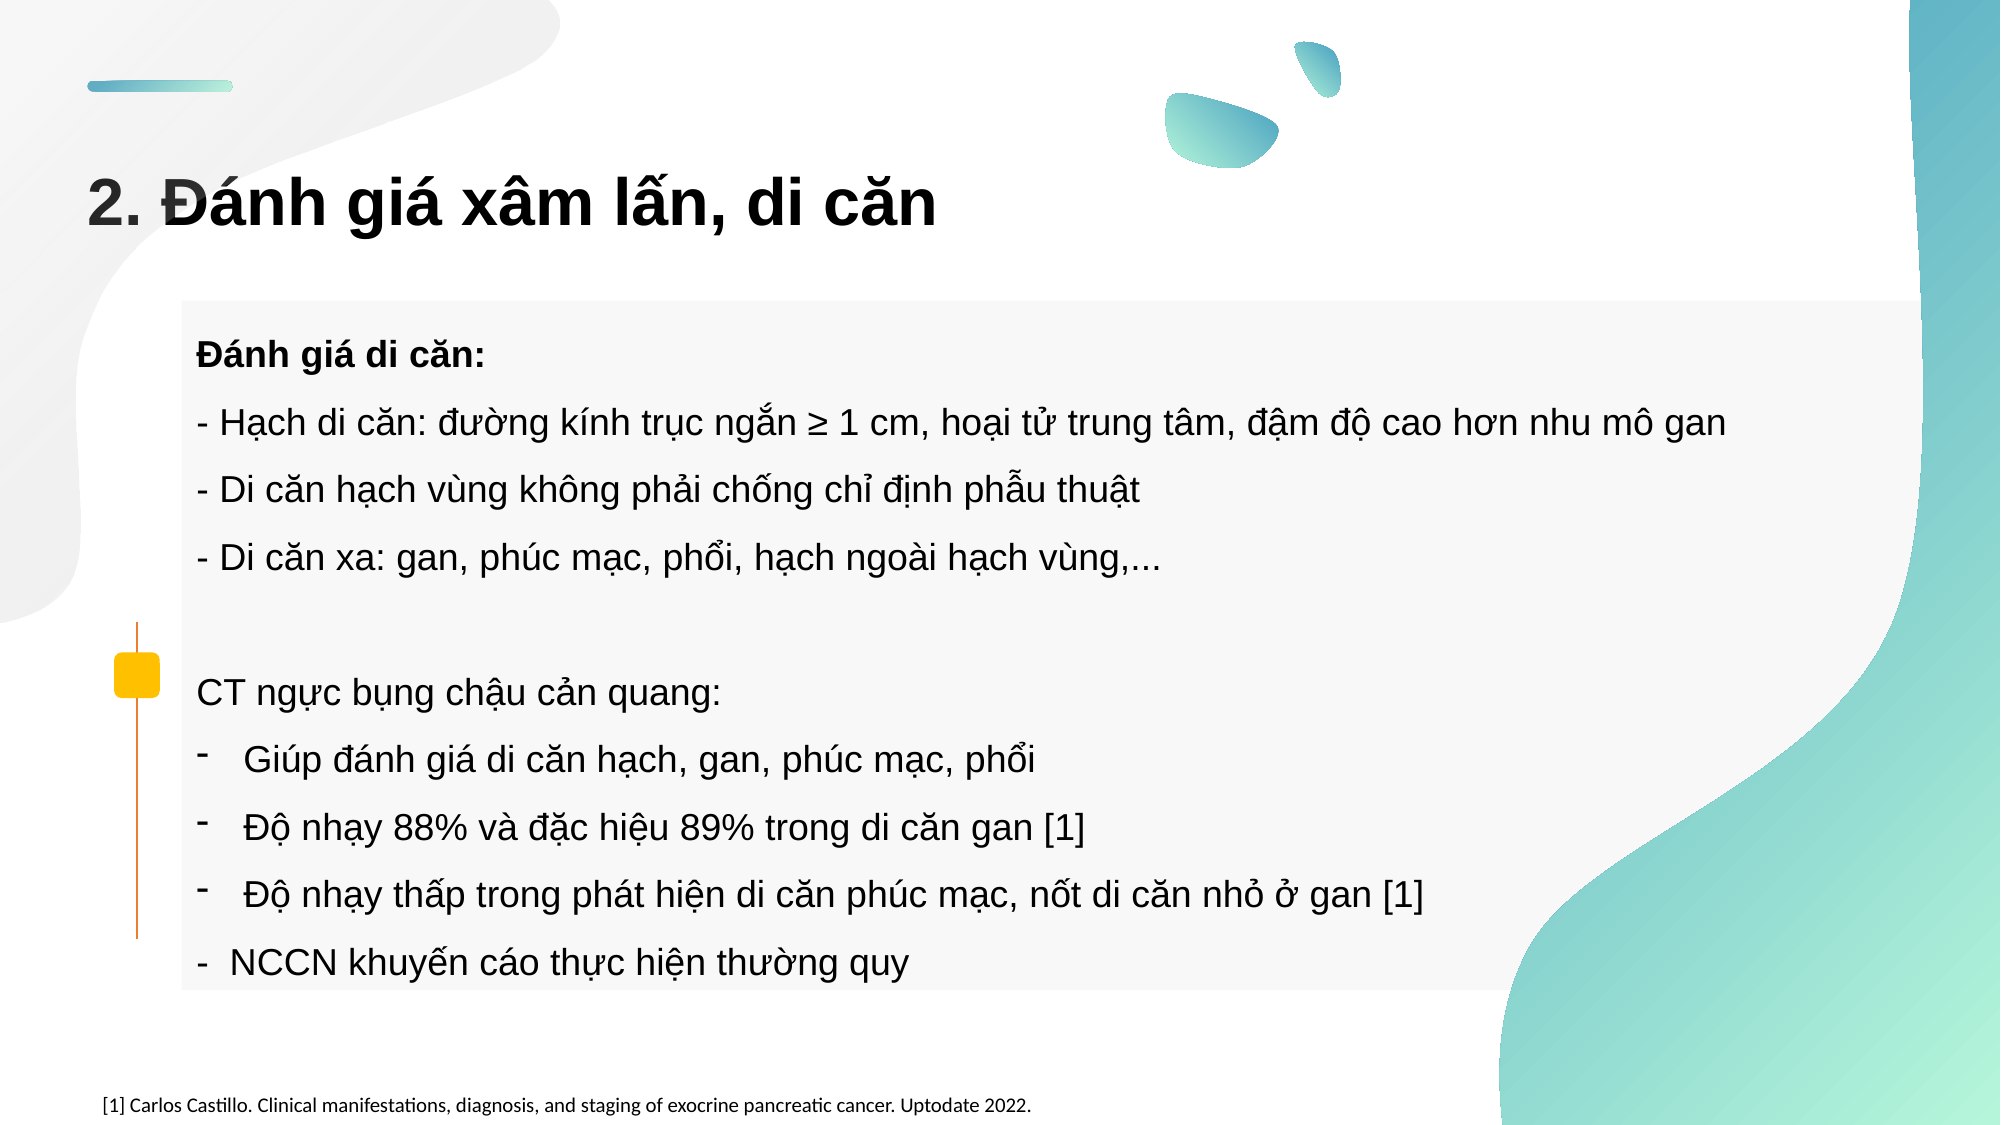

2. Đánh giá xâm lấn, di căn

Đánh giá di căn:
- Hạch di căn: đường kính trục ngắn ≥ 1 cm, hoại tử trung tâm, đậm độ cao hơn nhu mô gan
- Di căn hạch vùng không phải chống chỉ định phẫu thuật
- Di căn xa: gan, phúc mạc, phổi, hạch ngoài hạch vùng,...

CT ngực bụng chậu cản quang:
Giúp đánh giá di căn hạch, gan, phúc mạc, phổi
Độ nhạy 88% và đặc hiệu 89% trong di căn gan [1]
Độ nhạy thấp trong phát hiện di căn phúc mạc, nốt di căn nhỏ ở gan [1]
-  NCCN khuyến cáo thực hiện thường quy

[1] Carlos Castillo. Clinical manifestations, diagnosis, and staging of exocrine pancreatic cancer. Uptodate 2022.